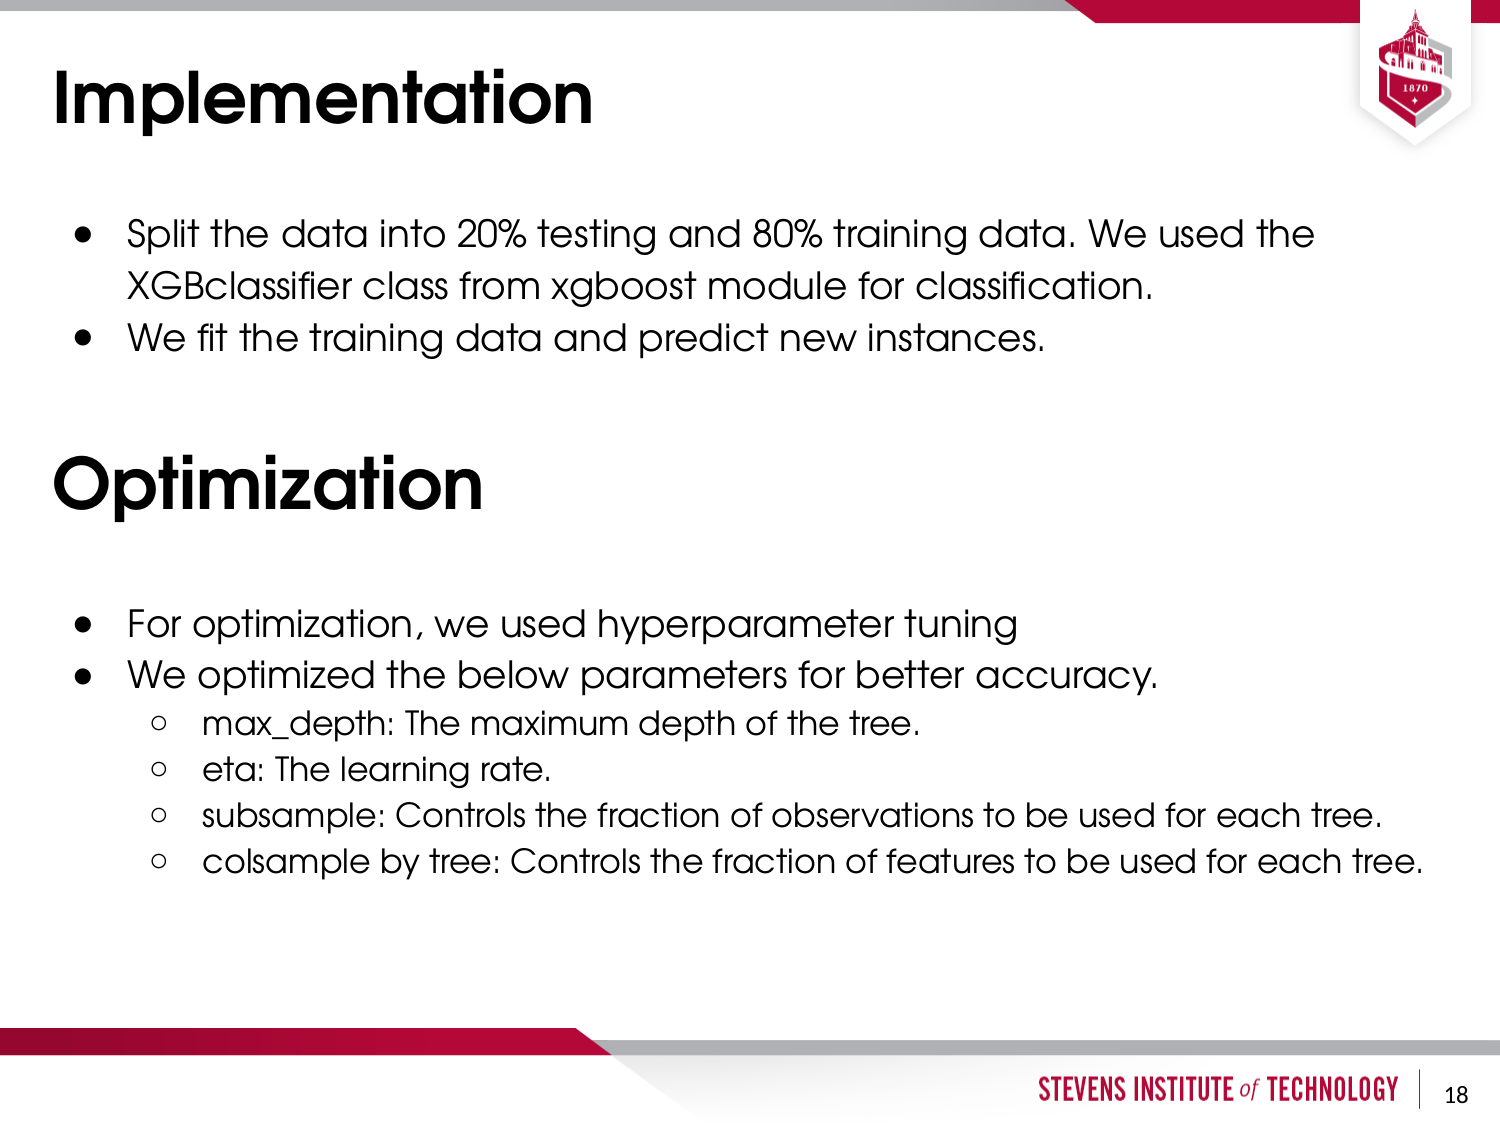

# Implementation
Split the data into 20% testing and 80% training data. We used the XGBclassifier class from xgboost module for classification.
We fit the training data and predict new instances.
Optimization
For optimization, we used hyperparameter tuning
We optimized the below parameters for better accuracy.
max_depth: The maximum depth of the tree.
eta: The learning rate.
subsample: Controls the fraction of observations to be used for each tree.
colsample by tree: Controls the fraction of features to be used for each tree.
18